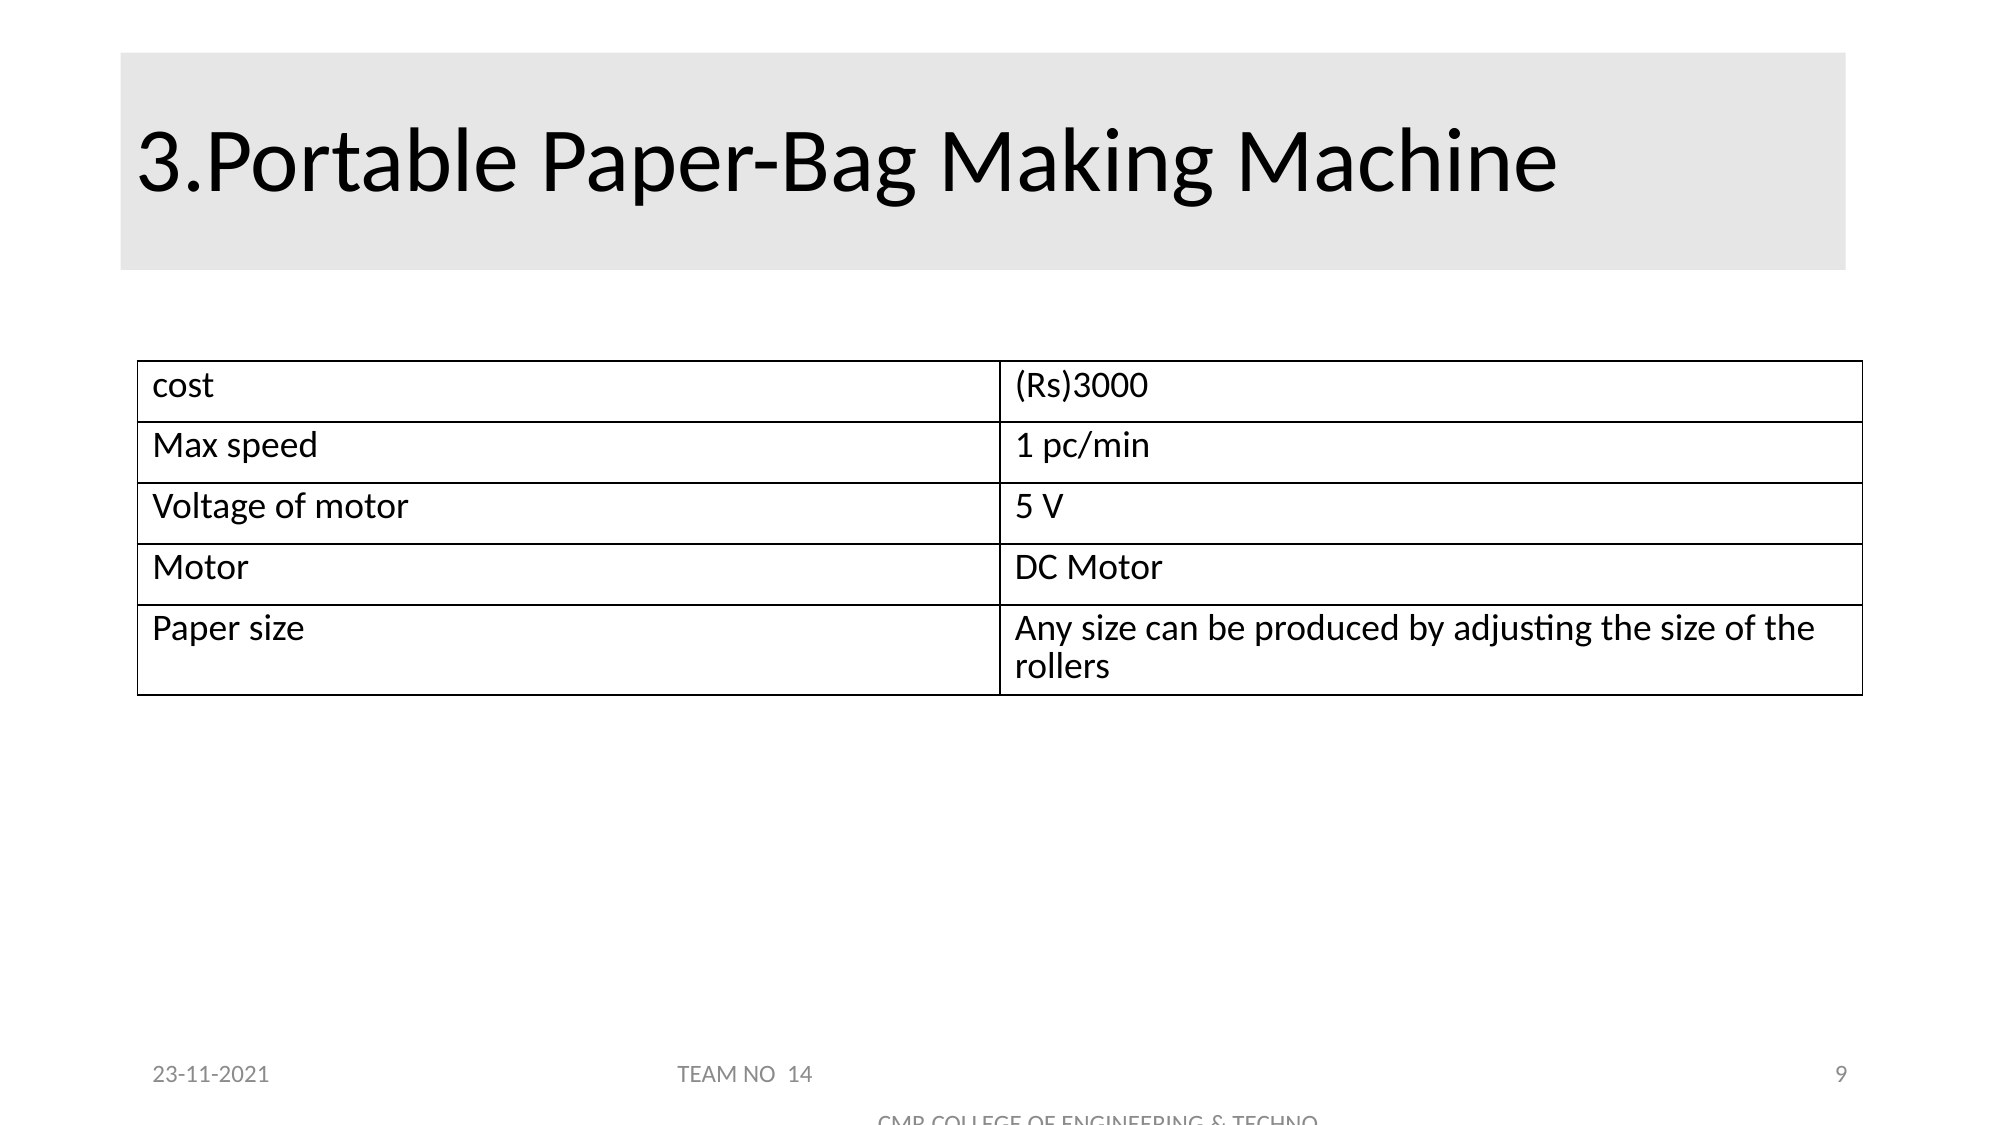

3.Portable Paper-Bag Making Machine
| cost | (Rs)3000 |
| --- | --- |
| Max speed | 1 pc/min |
| Voltage of motor | 5 V |
| Motor | DC Motor |
| Paper size | Any size can be produced by adjusting the size of the rollers |
23-11-2021
TEAM NO  14                                                                                                                                                                                                                                           CMR COLLEGE OF ENGINEERING & TECHNOLOGY
9